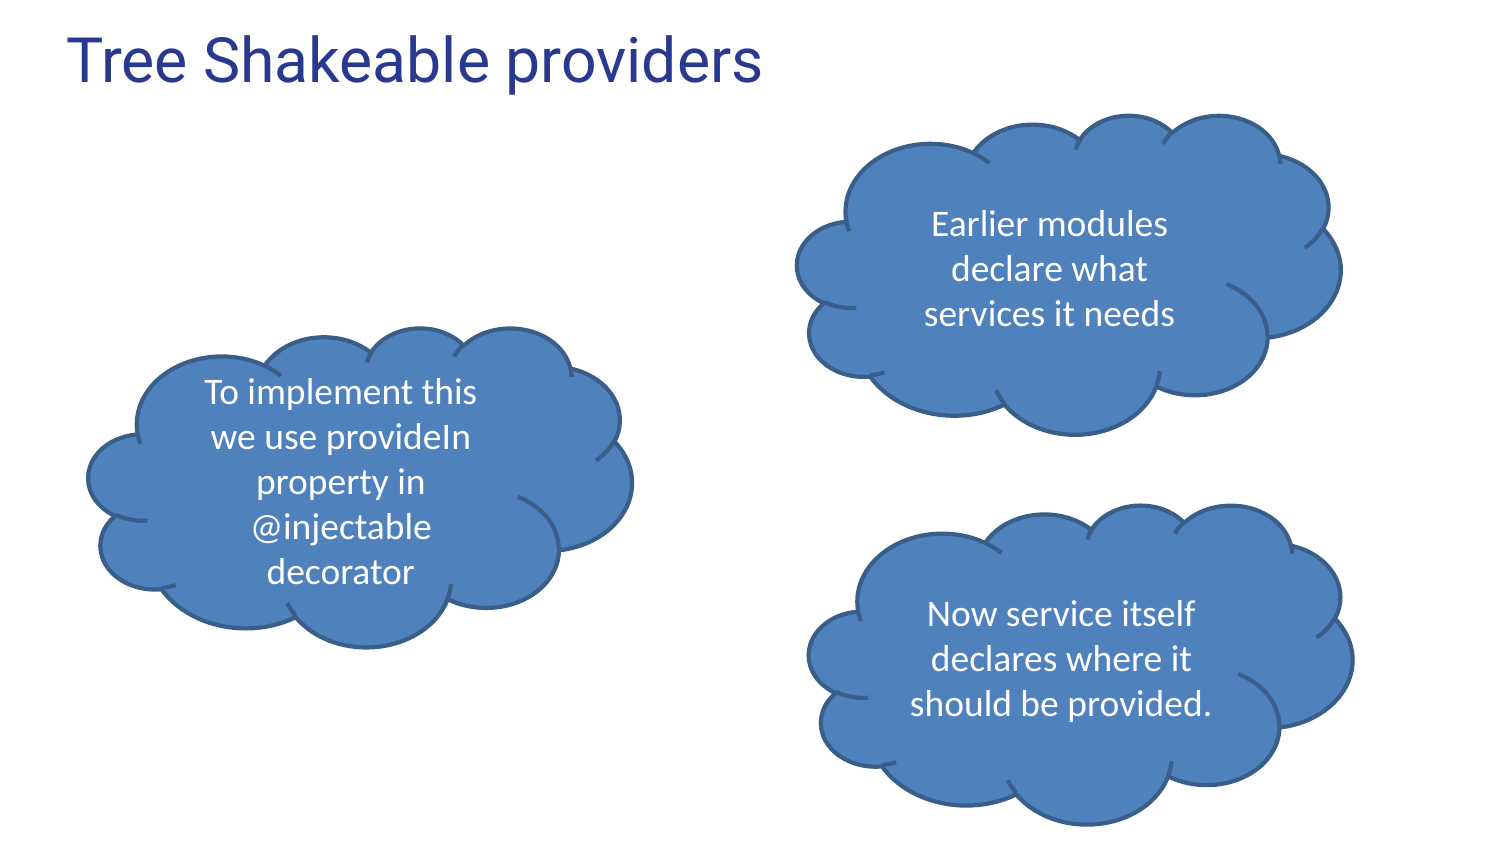

# Tree Shakeable providers

Earlier modules declare what services it needs
To implement this we use provideIn property in @injectable decorator
Now service itself declares where it should be provided.